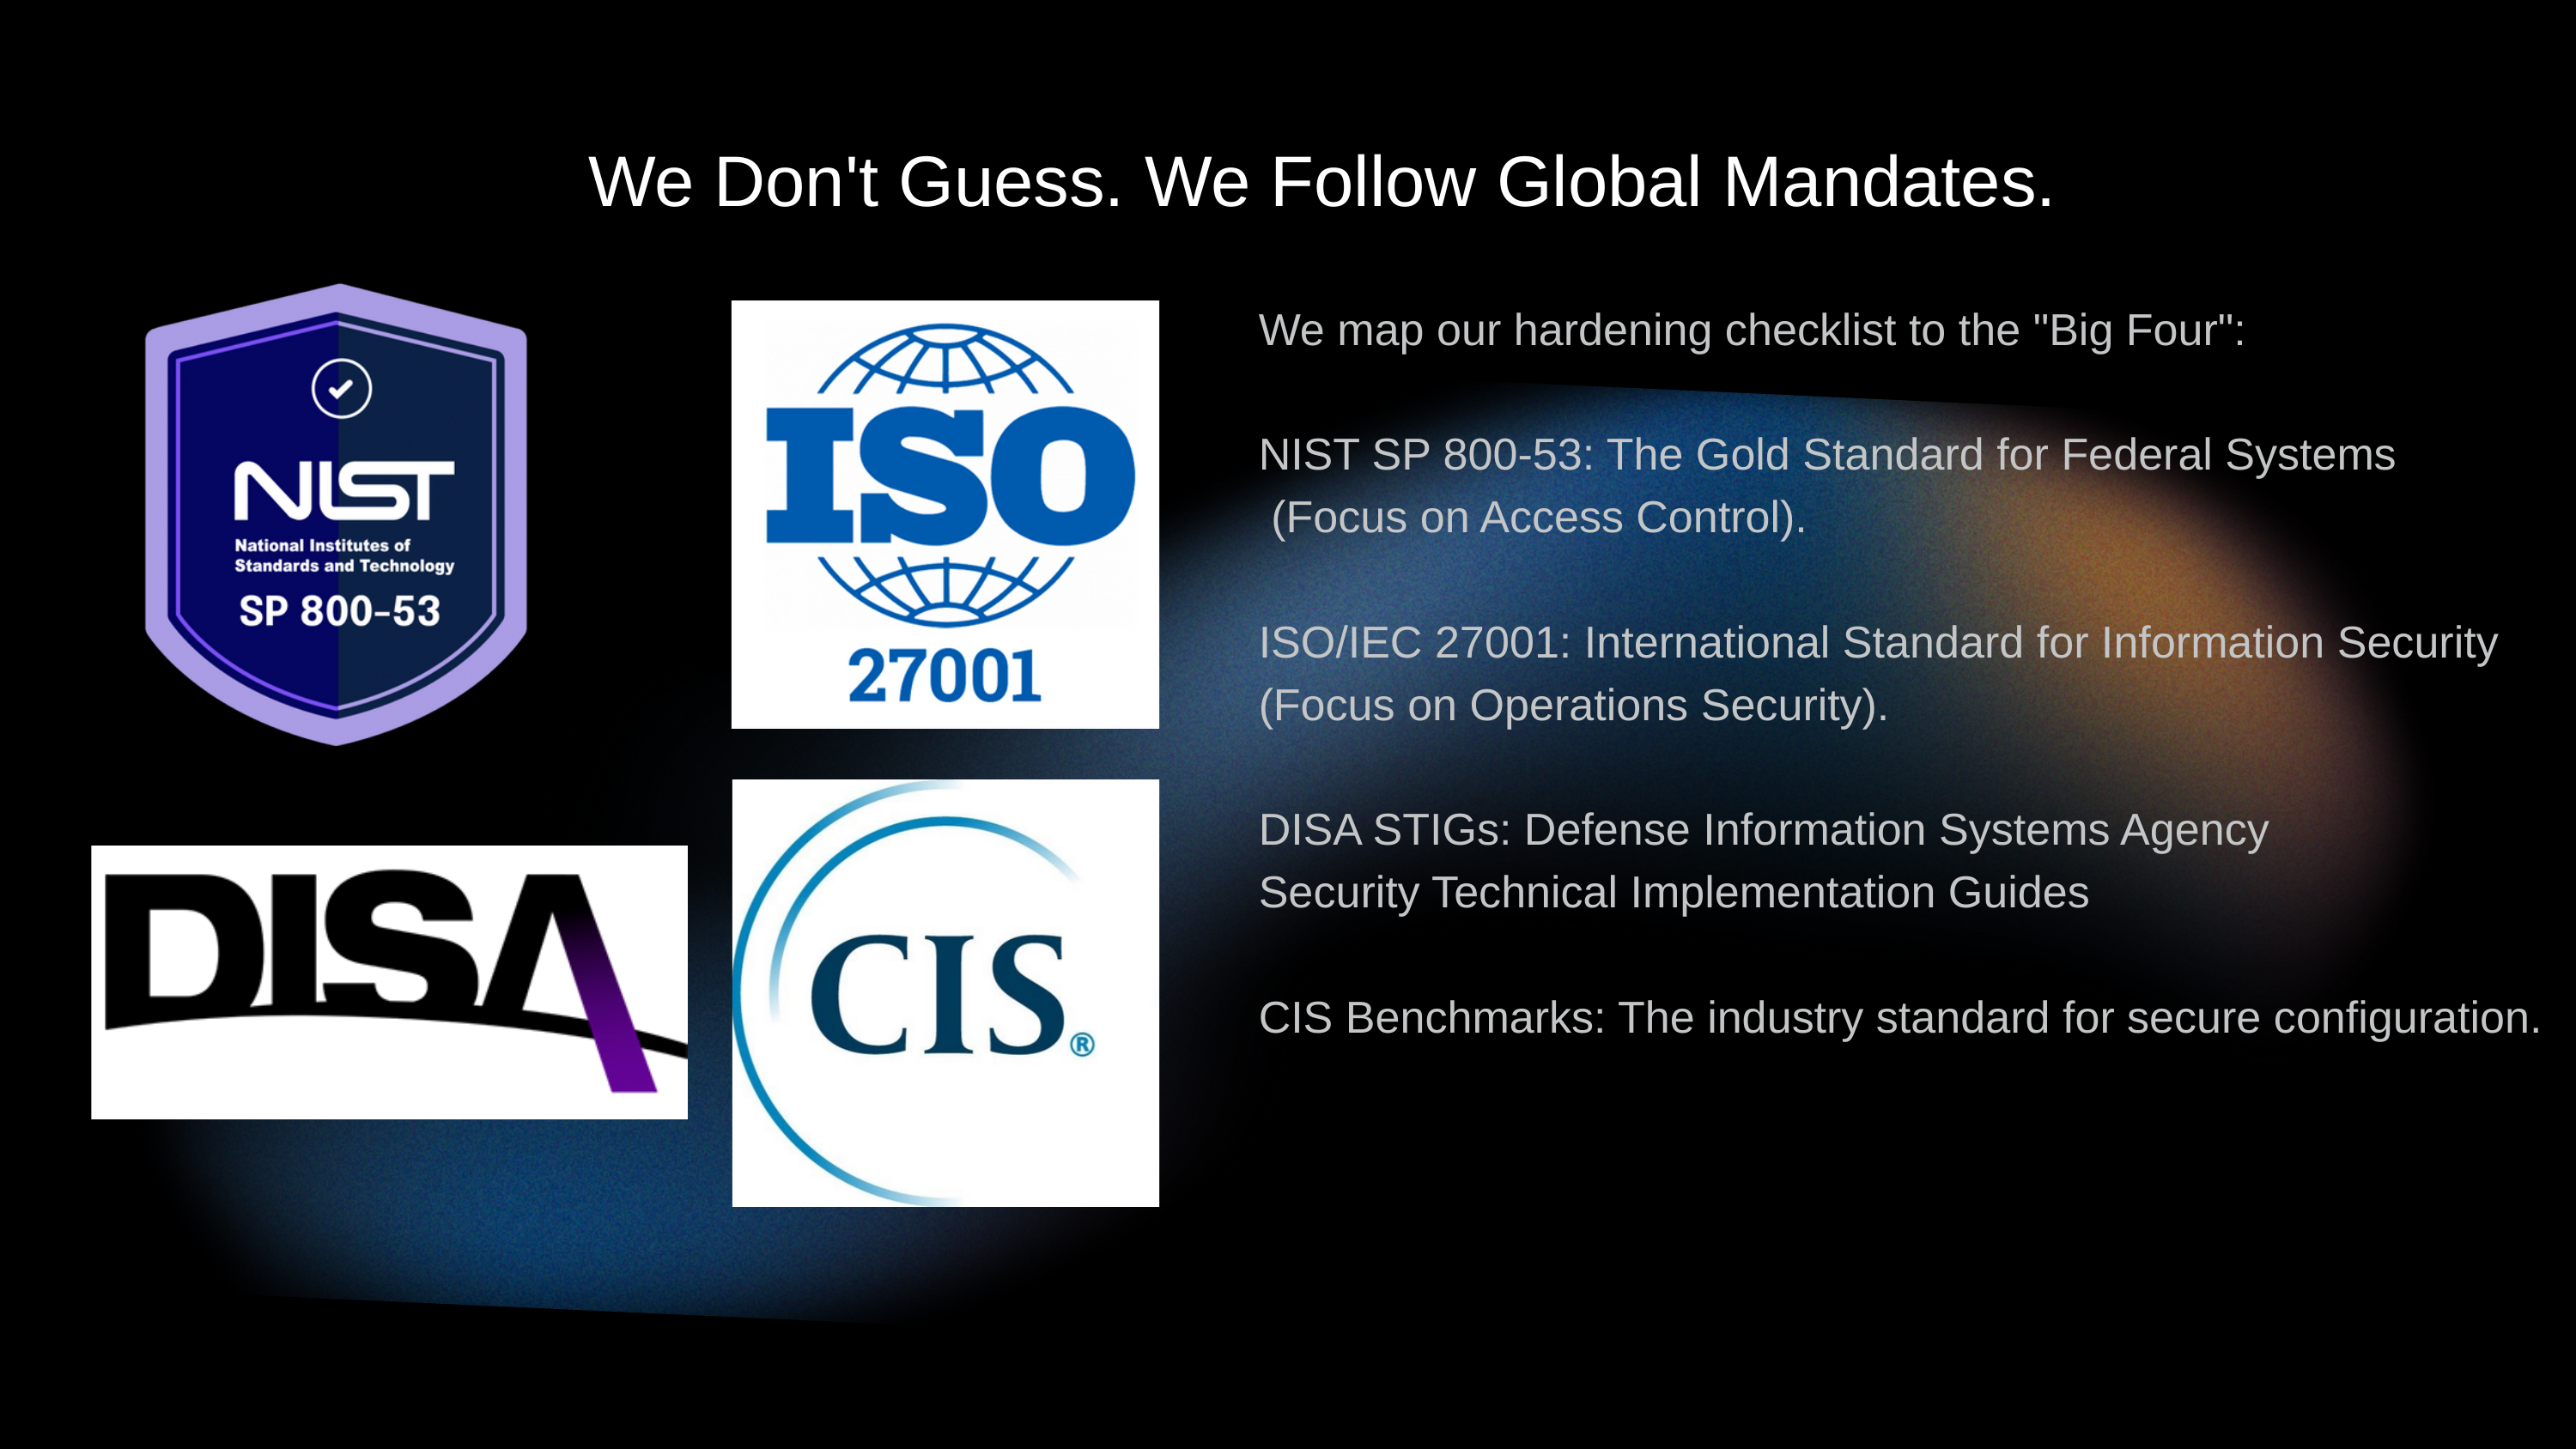

We Don't Guess. We Follow Global Mandates.

We map our hardening checklist to the "Big Four":

NIST SP 800-53: The Gold Standard for Federal Systems
 (Focus on Access Control).

ISO/IEC 27001: International Standard for Information Security
(Focus on Operations Security).

DISA STIGs: Defense Information Systems Agency
Security Technical Implementation Guides

CIS Benchmarks: The industry standard for secure configuration.